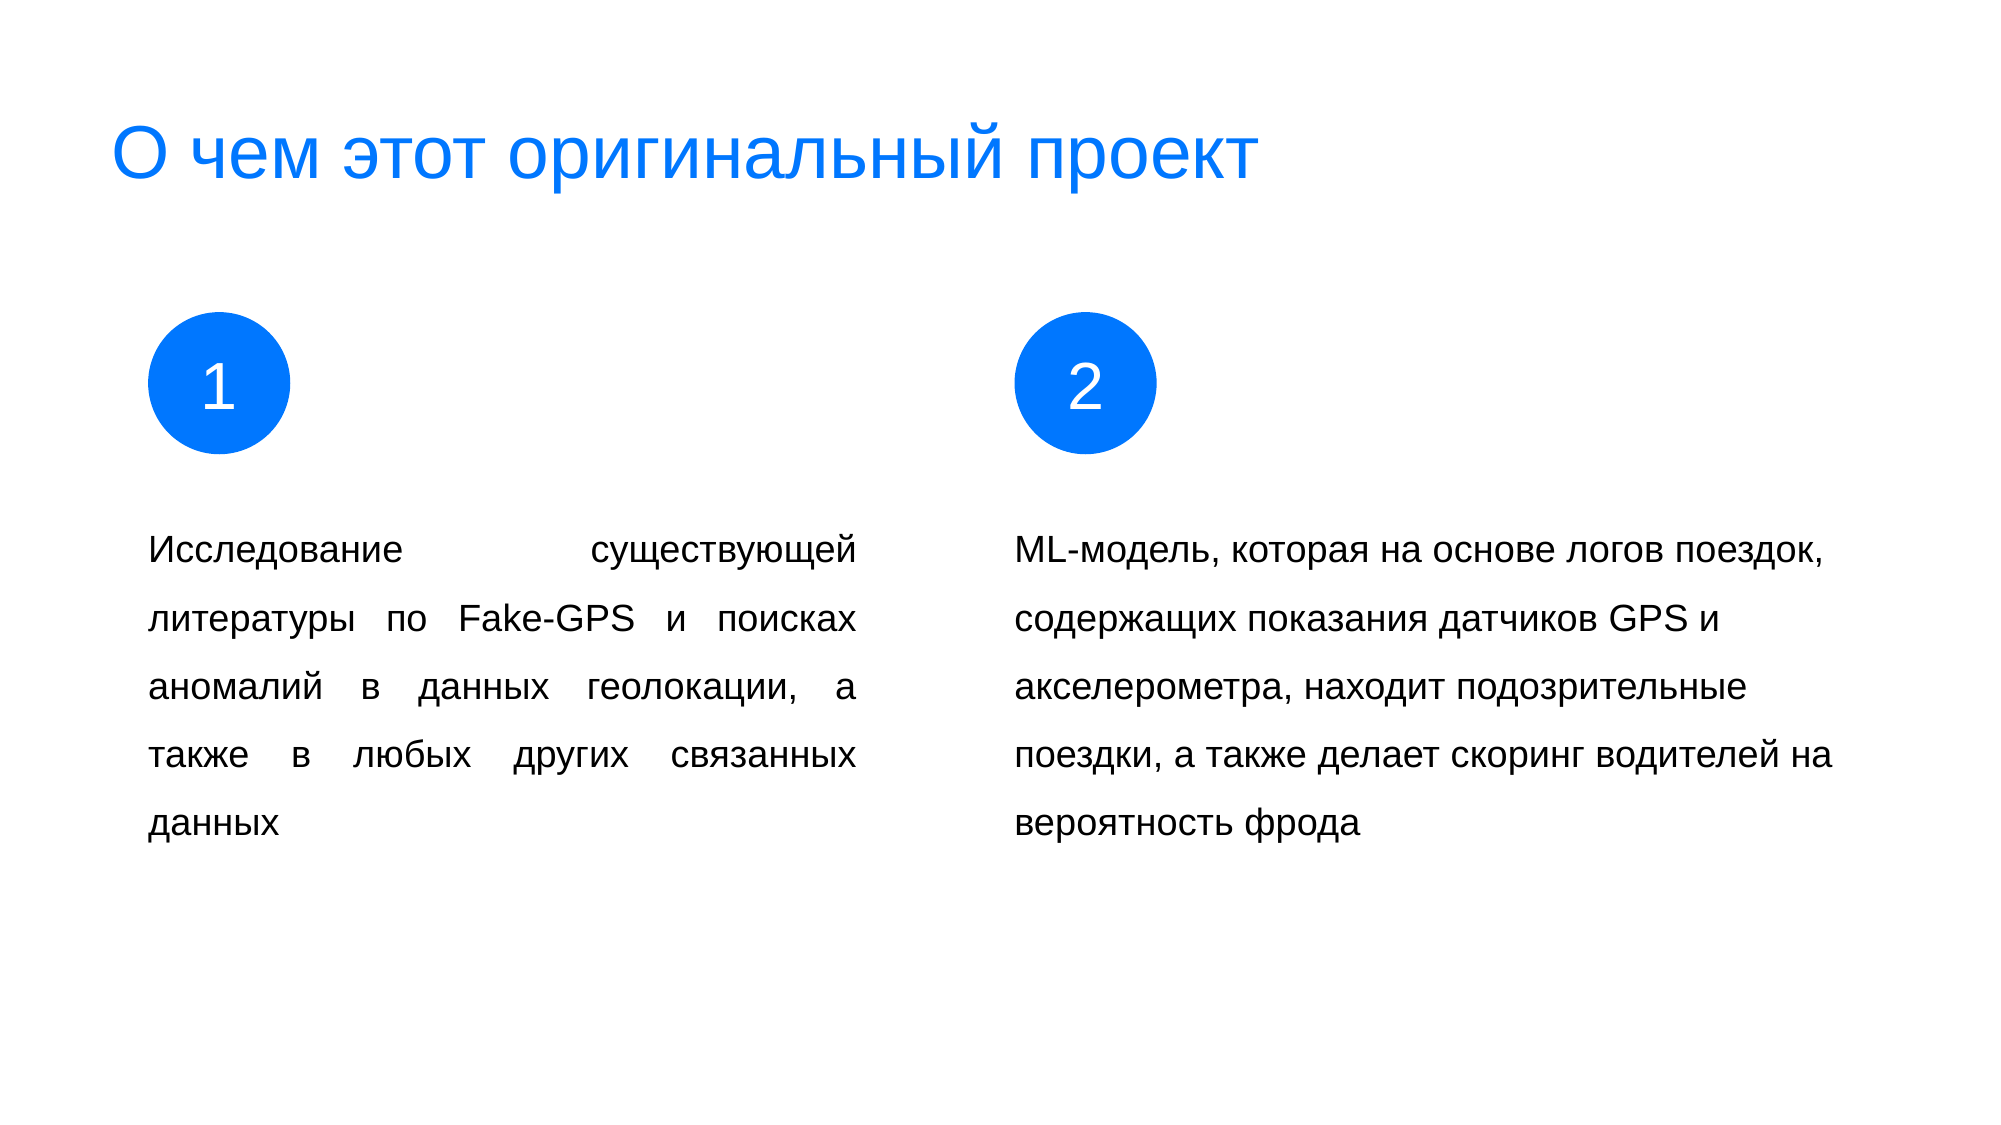

# О чем этот оригинальный проект
1
2
Исследование существующей литературы по Fake-GPS и поисках аномалий в данных геолокации, а также в любых других связанных данных
ML-модель, которая на основе логов поездок, содержащих показания датчиков GPS и акселерометра, находит подозрительные поездки, а также делает скоринг водителей на вероятность фрода